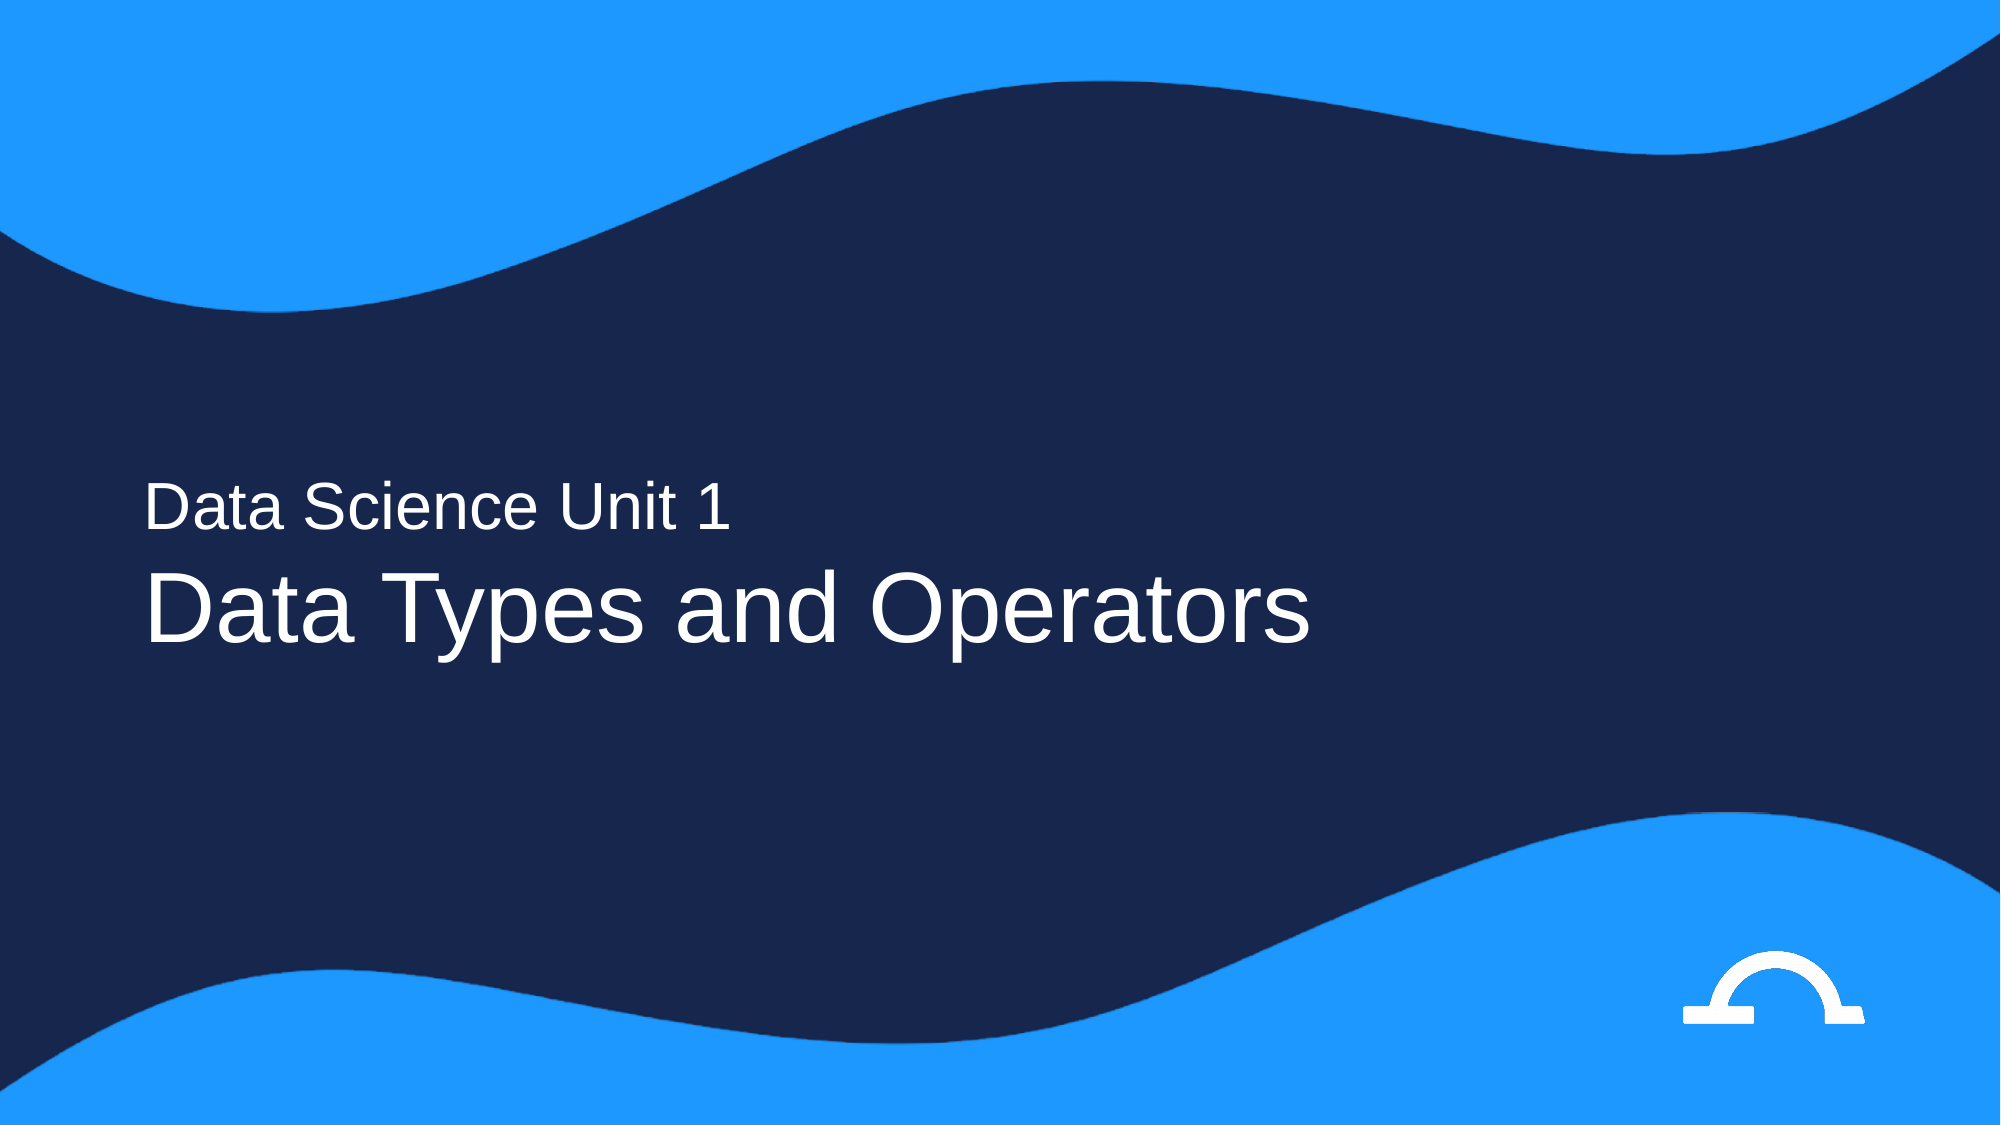

# Data Science Unit 1
Data Types and Operators